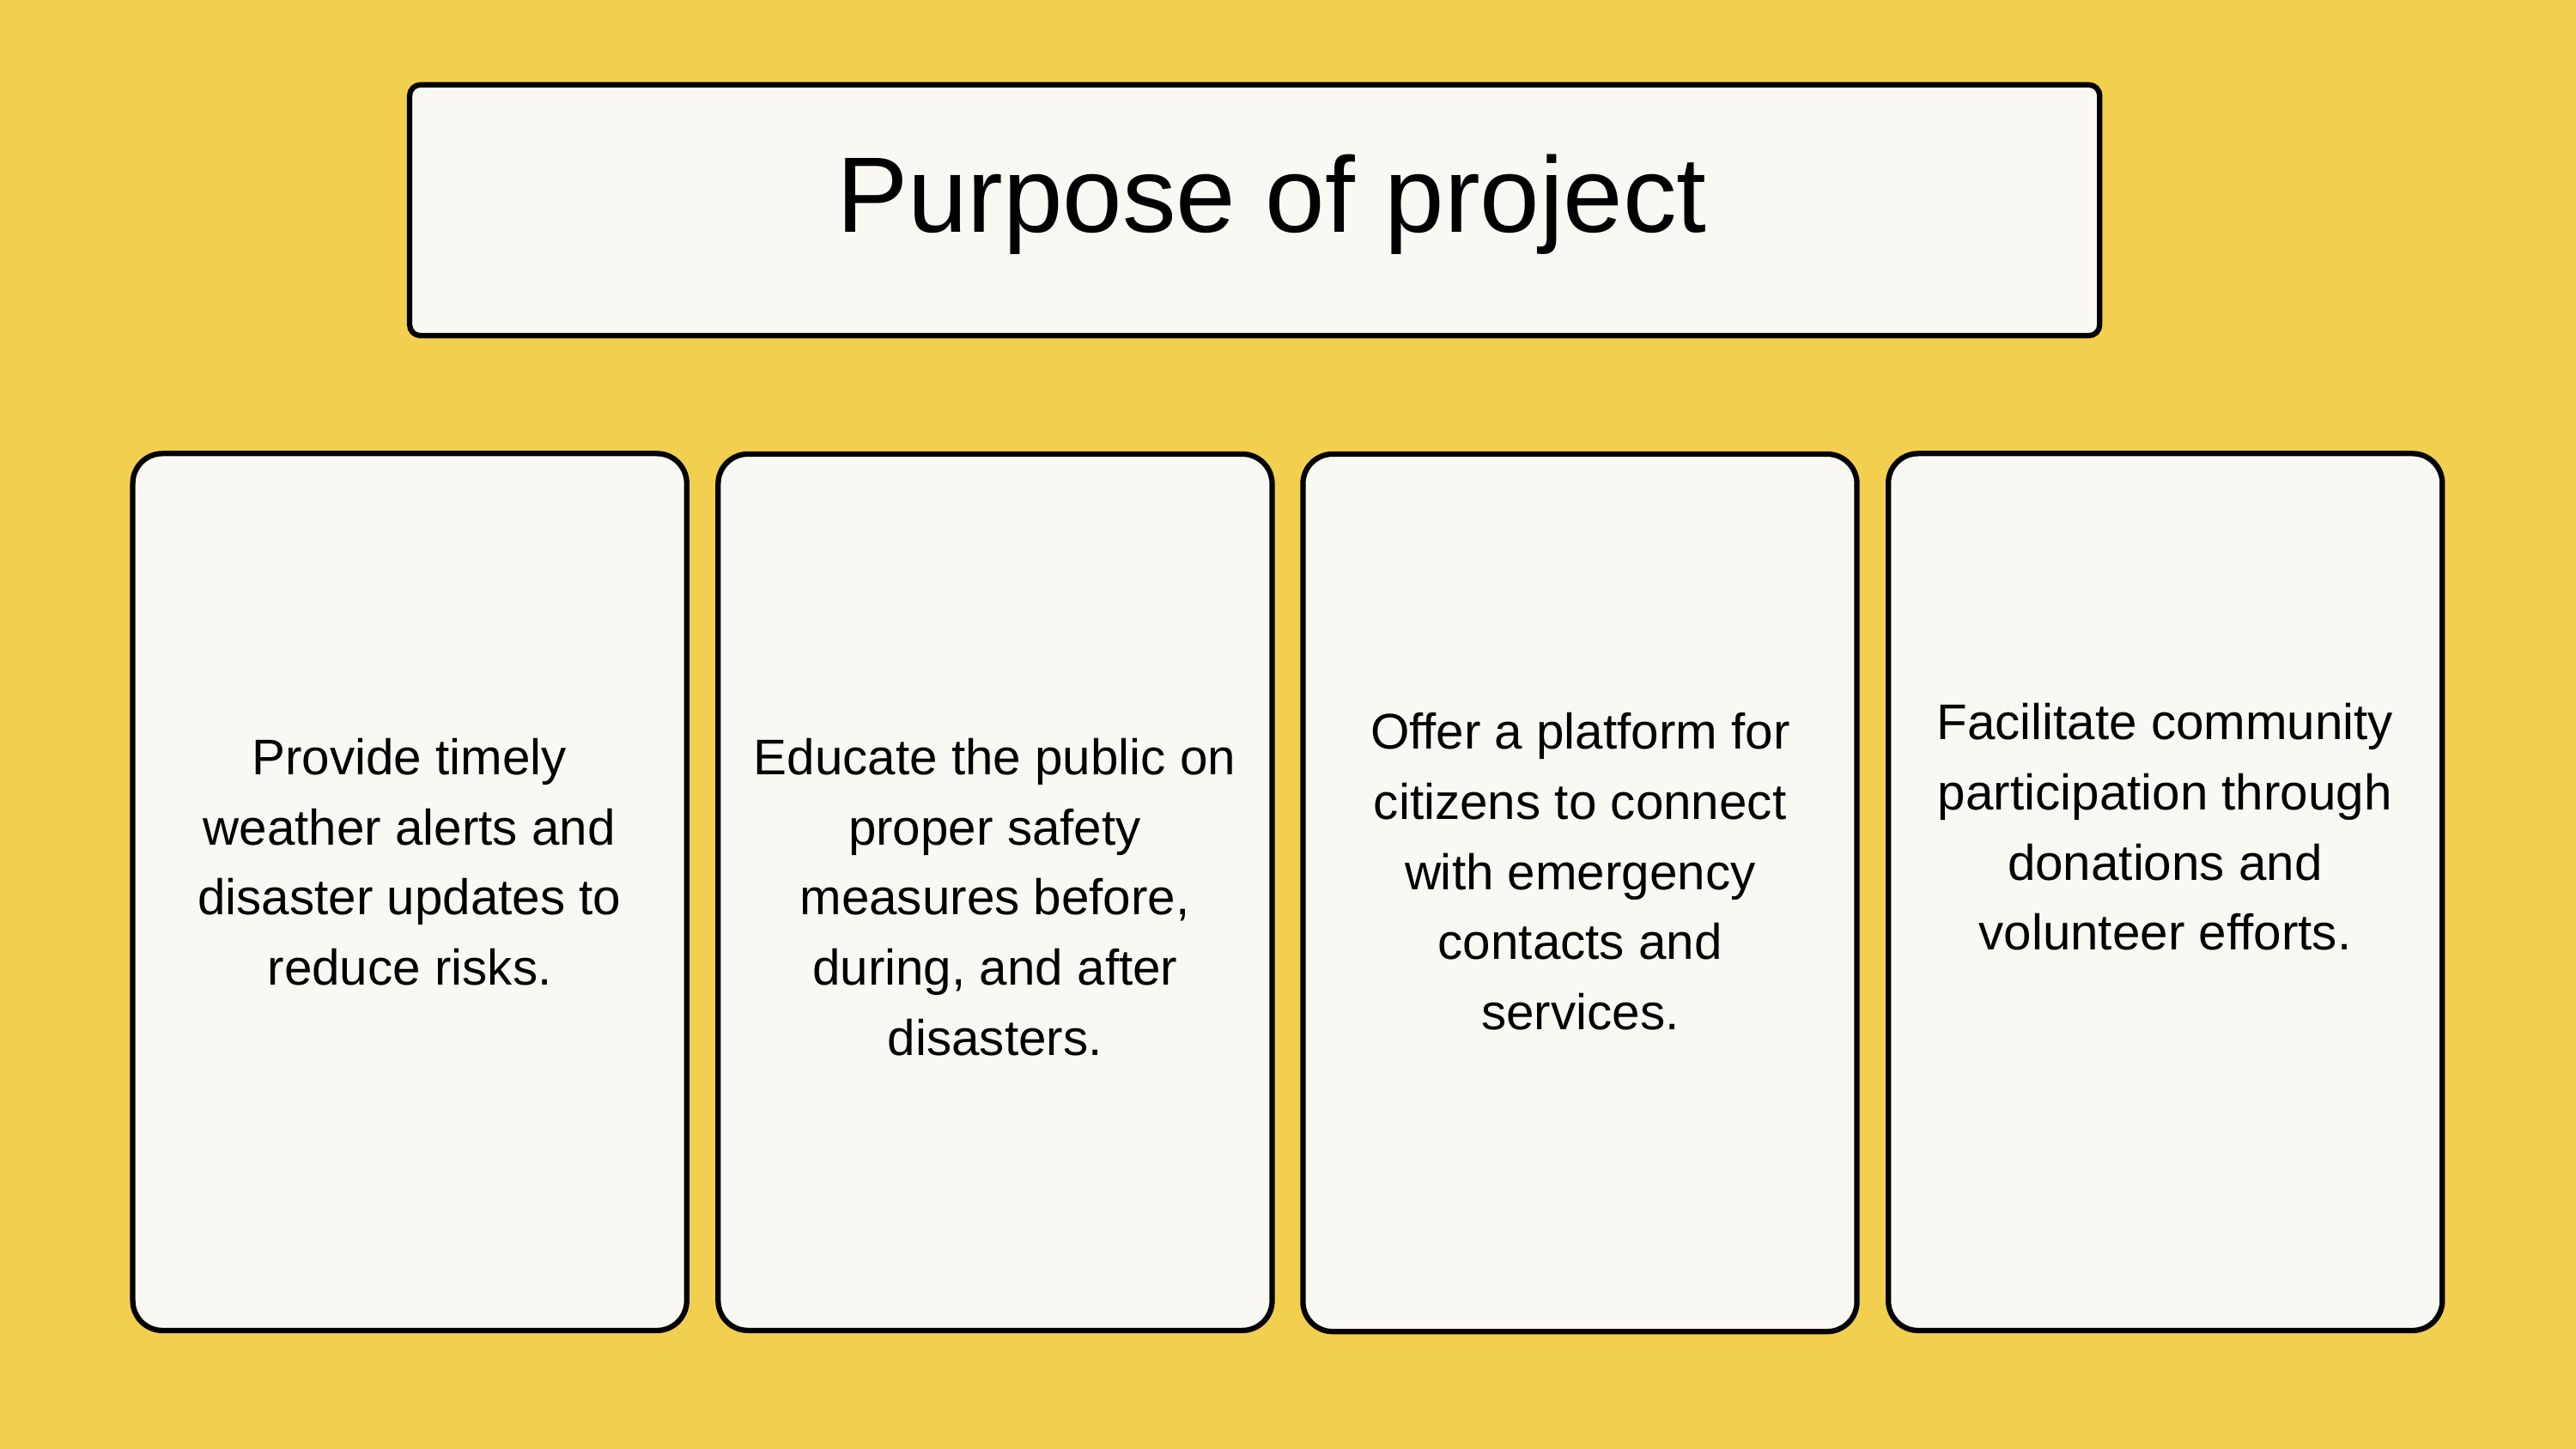

Purpose of project

Facilitate community participation through donations and volunteer efforts.
Offer a platform for citizens to connect with emergency contacts and services.
Provide timely weather alerts and disaster updates to reduce risks.
Educate the public on proper safety measures before, during, and after disasters.